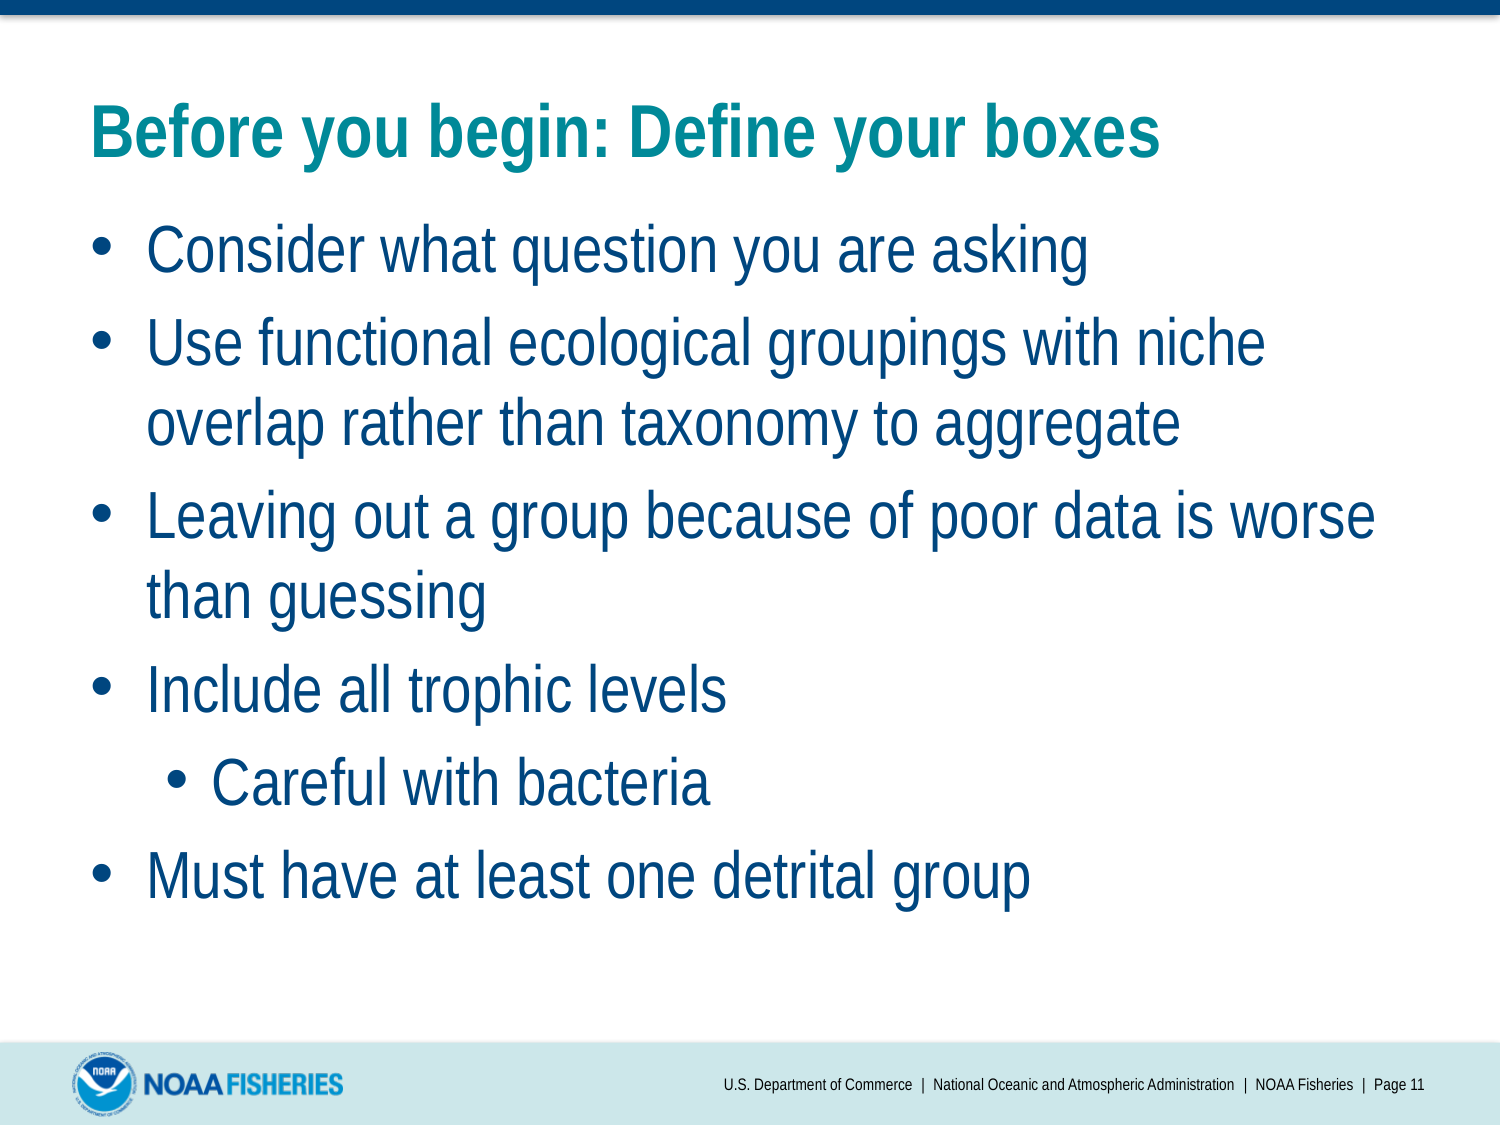

# Before you begin: Define your boxes
Consider what question you are asking
Use functional ecological groupings with niche overlap rather than taxonomy to aggregate
Leaving out a group because of poor data is worse than guessing
Include all trophic levels
Careful with bacteria
Must have at least one detrital group
U.S. Department of Commerce | National Oceanic and Atmospheric Administration | NOAA Fisheries | Page 11